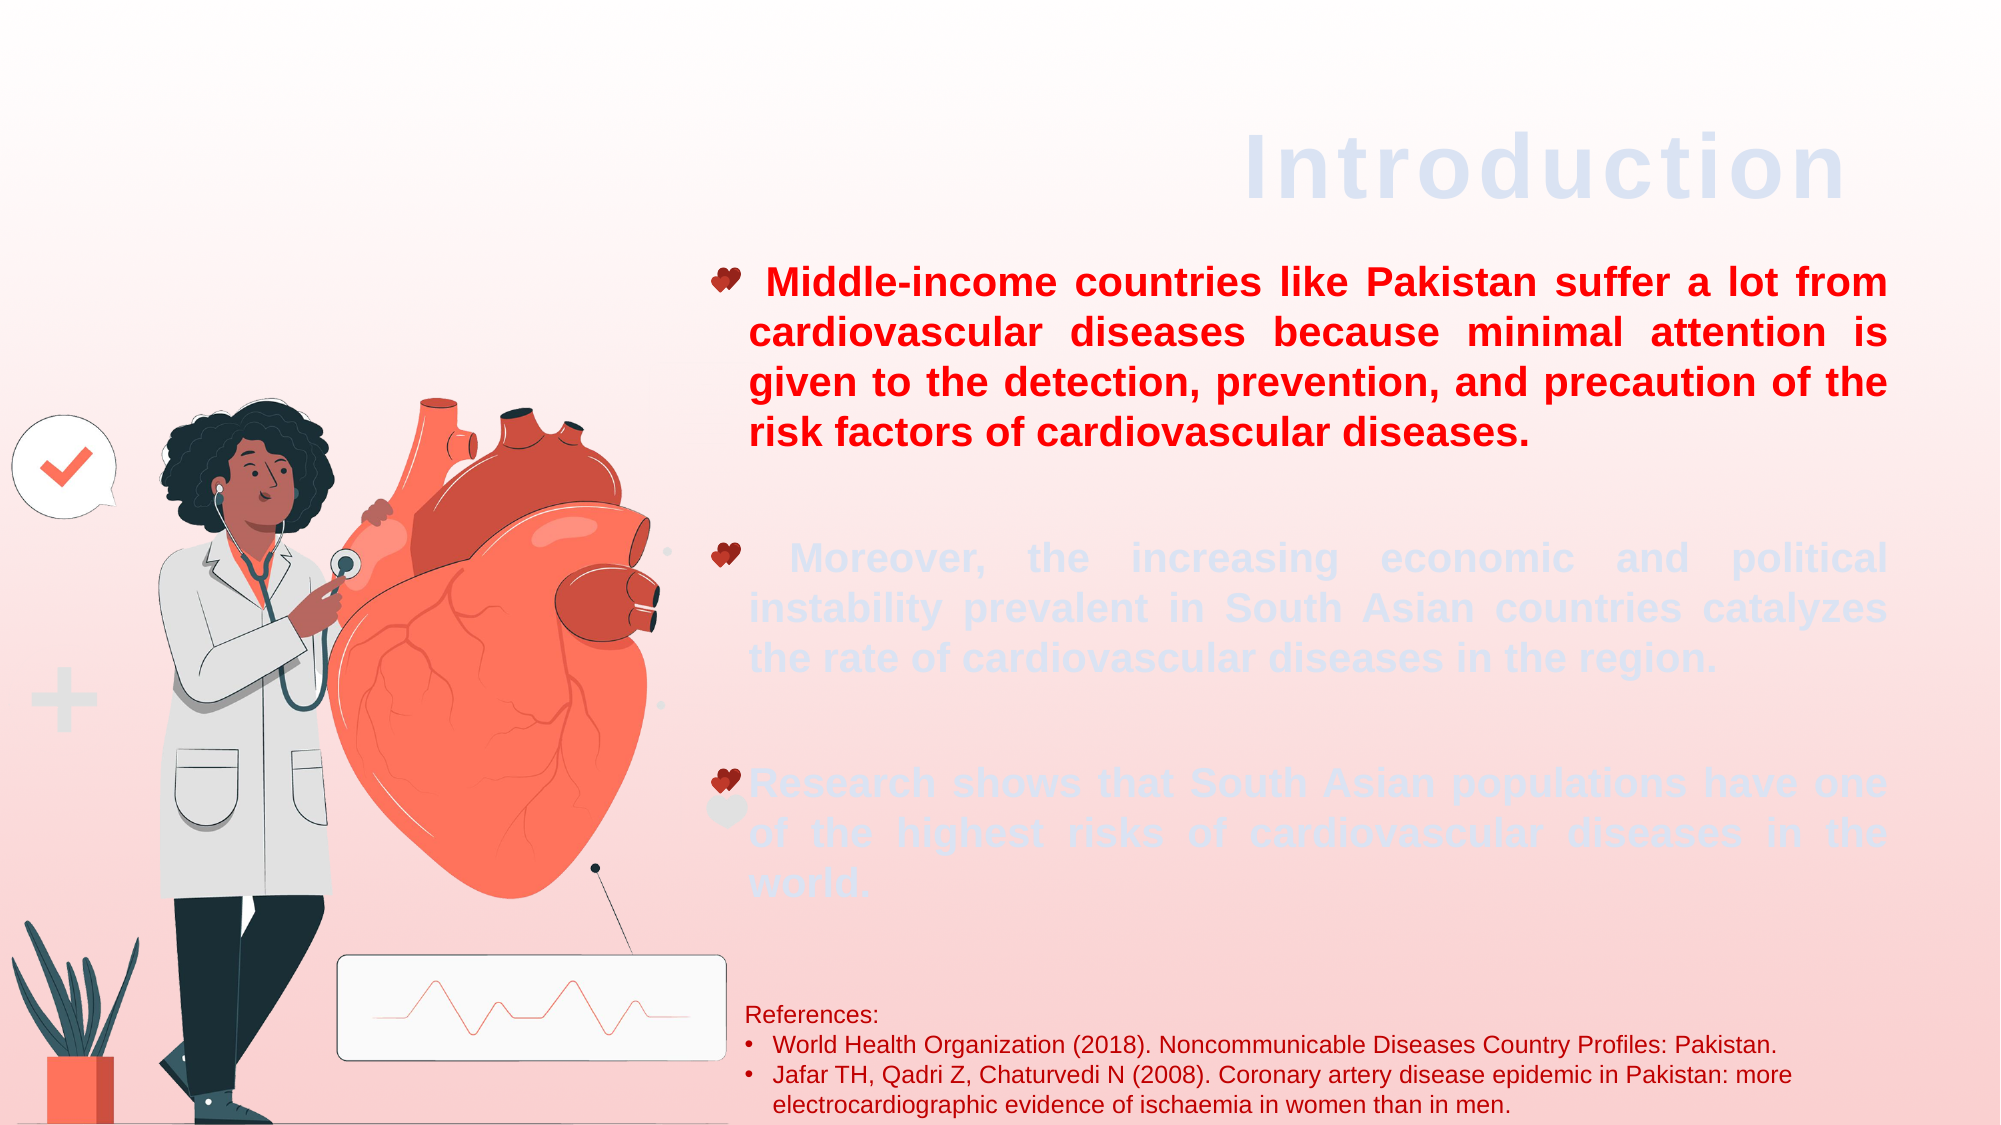

# Introduction
 Middle-income countries like Pakistan suffer a lot from cardiovascular diseases because minimal attention is given to the detection, prevention, and precaution of the risk factors of cardiovascular diseases.

 Moreover, the increasing economic and political instability prevalent in South Asian countries catalyzes the rate of cardiovascular diseases in the region.

Research shows that South Asian populations have one of the highest risks of cardiovascular diseases in the world.
References:
World Health Organization (2018). Noncommunicable Diseases Country Profiles: Pakistan.
Jafar TH, Qadri Z, Chaturvedi N (2008). Coronary artery disease epidemic in Pakistan: more electrocardiographic evidence of ischaemia in women than in men.